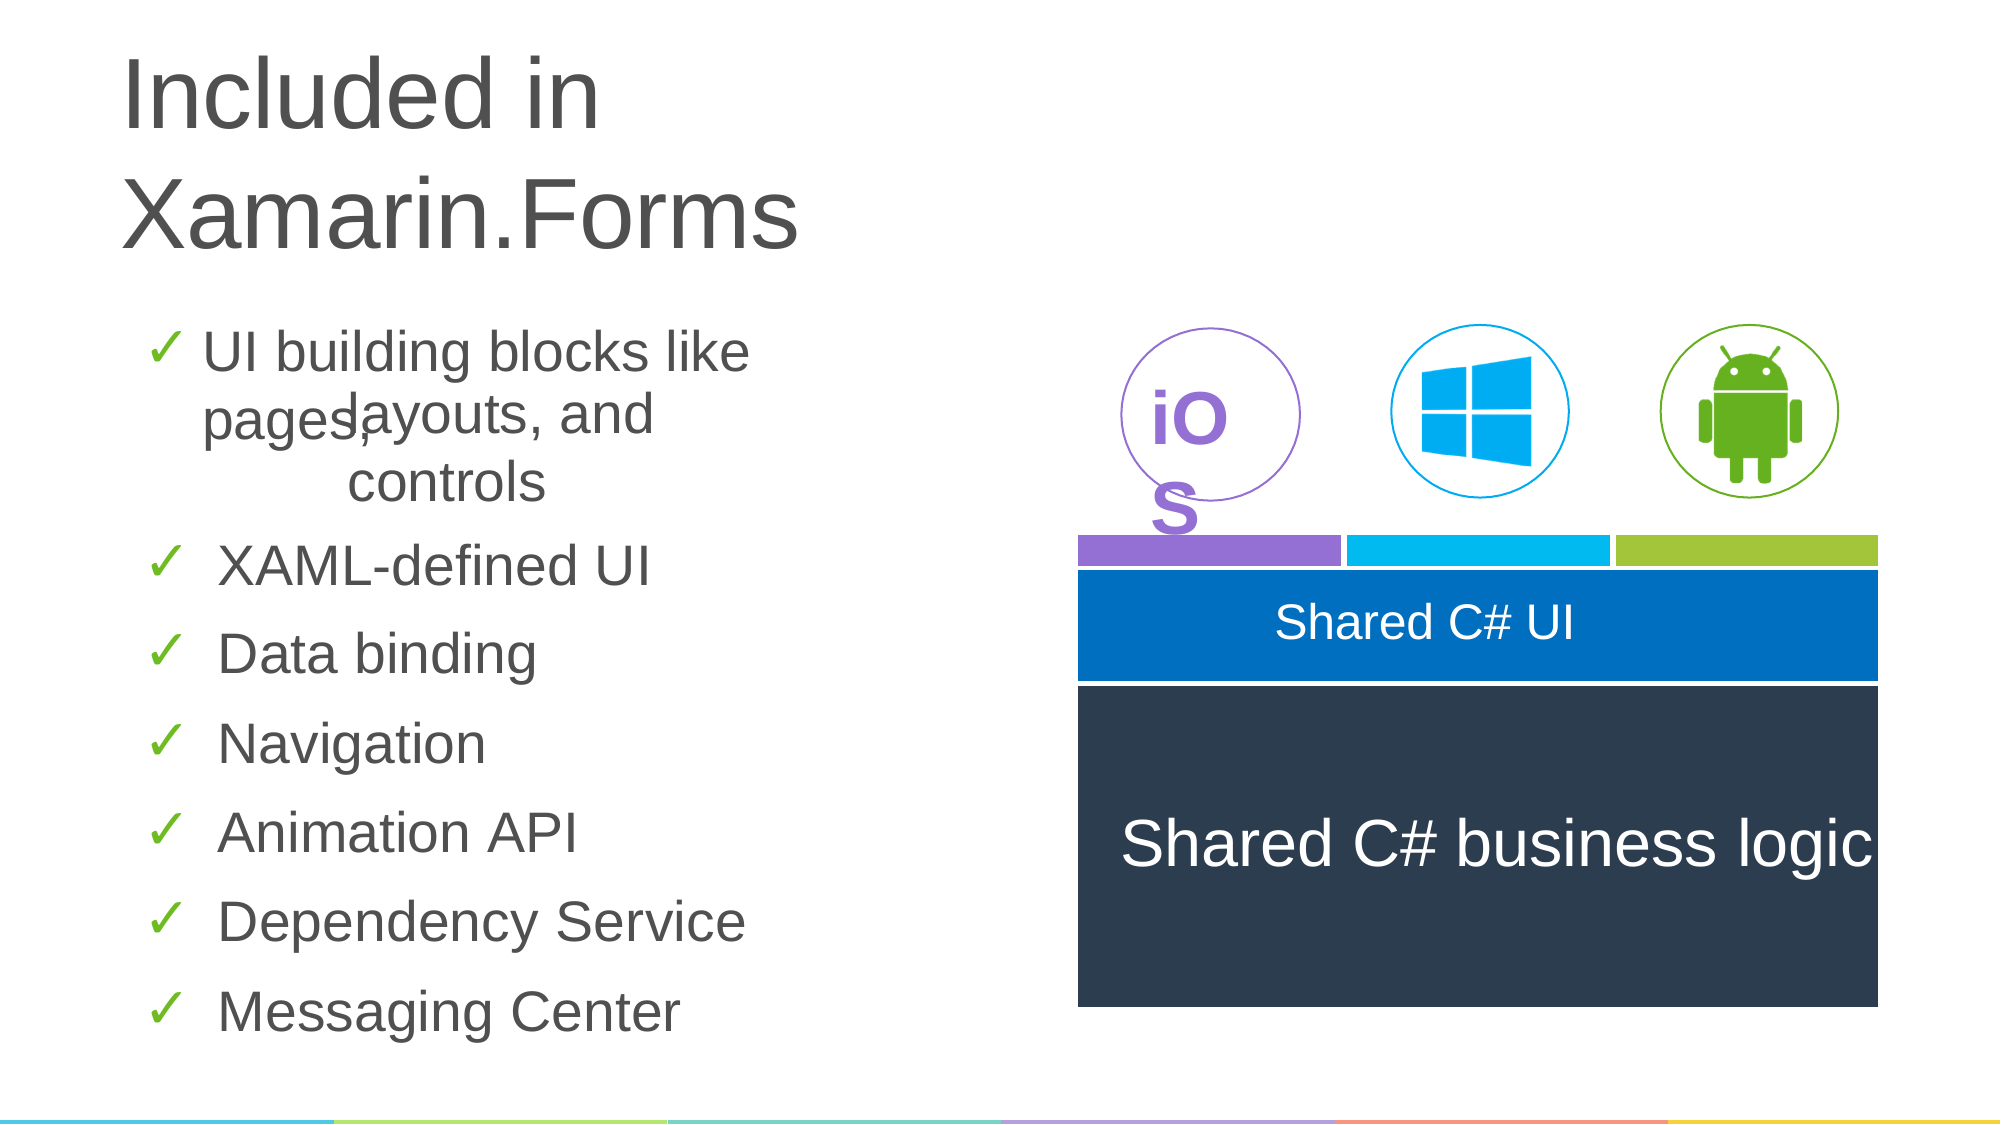

# Included in Xamarin.Forms
UI building blocks like pages,

layouts, and controls
XAML-defined UI
Data binding
Navigation
Animation API
Dependency Service
Messaging Center
iOS
|  |  |  |
| --- | --- | --- |
| Shared C# UI |  |  |
| Shared C# business logic |  |  |